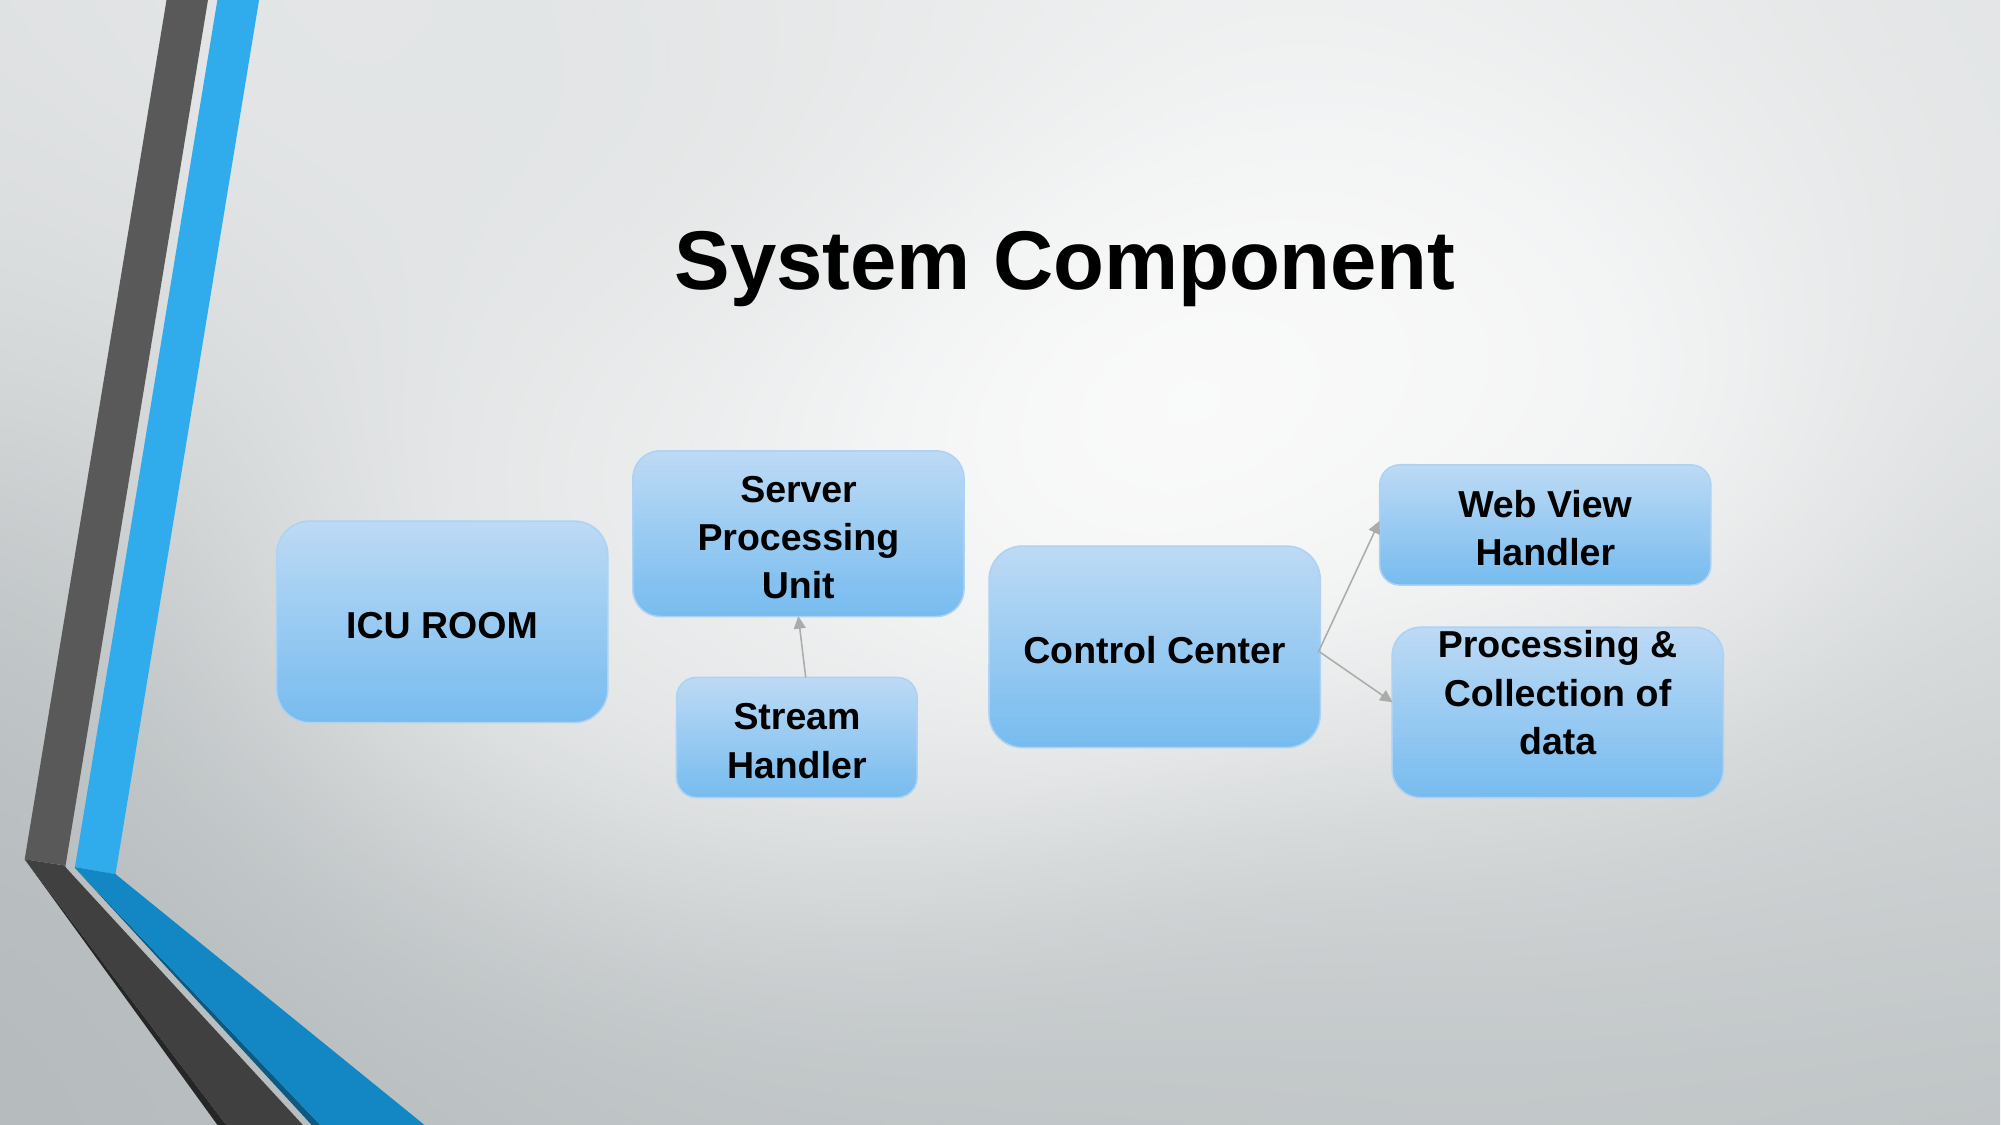

# System Component
Server Processing Unit
Web View Handler
ICU ROOM
Control Center
Processing & Collection of data

Stream Handler